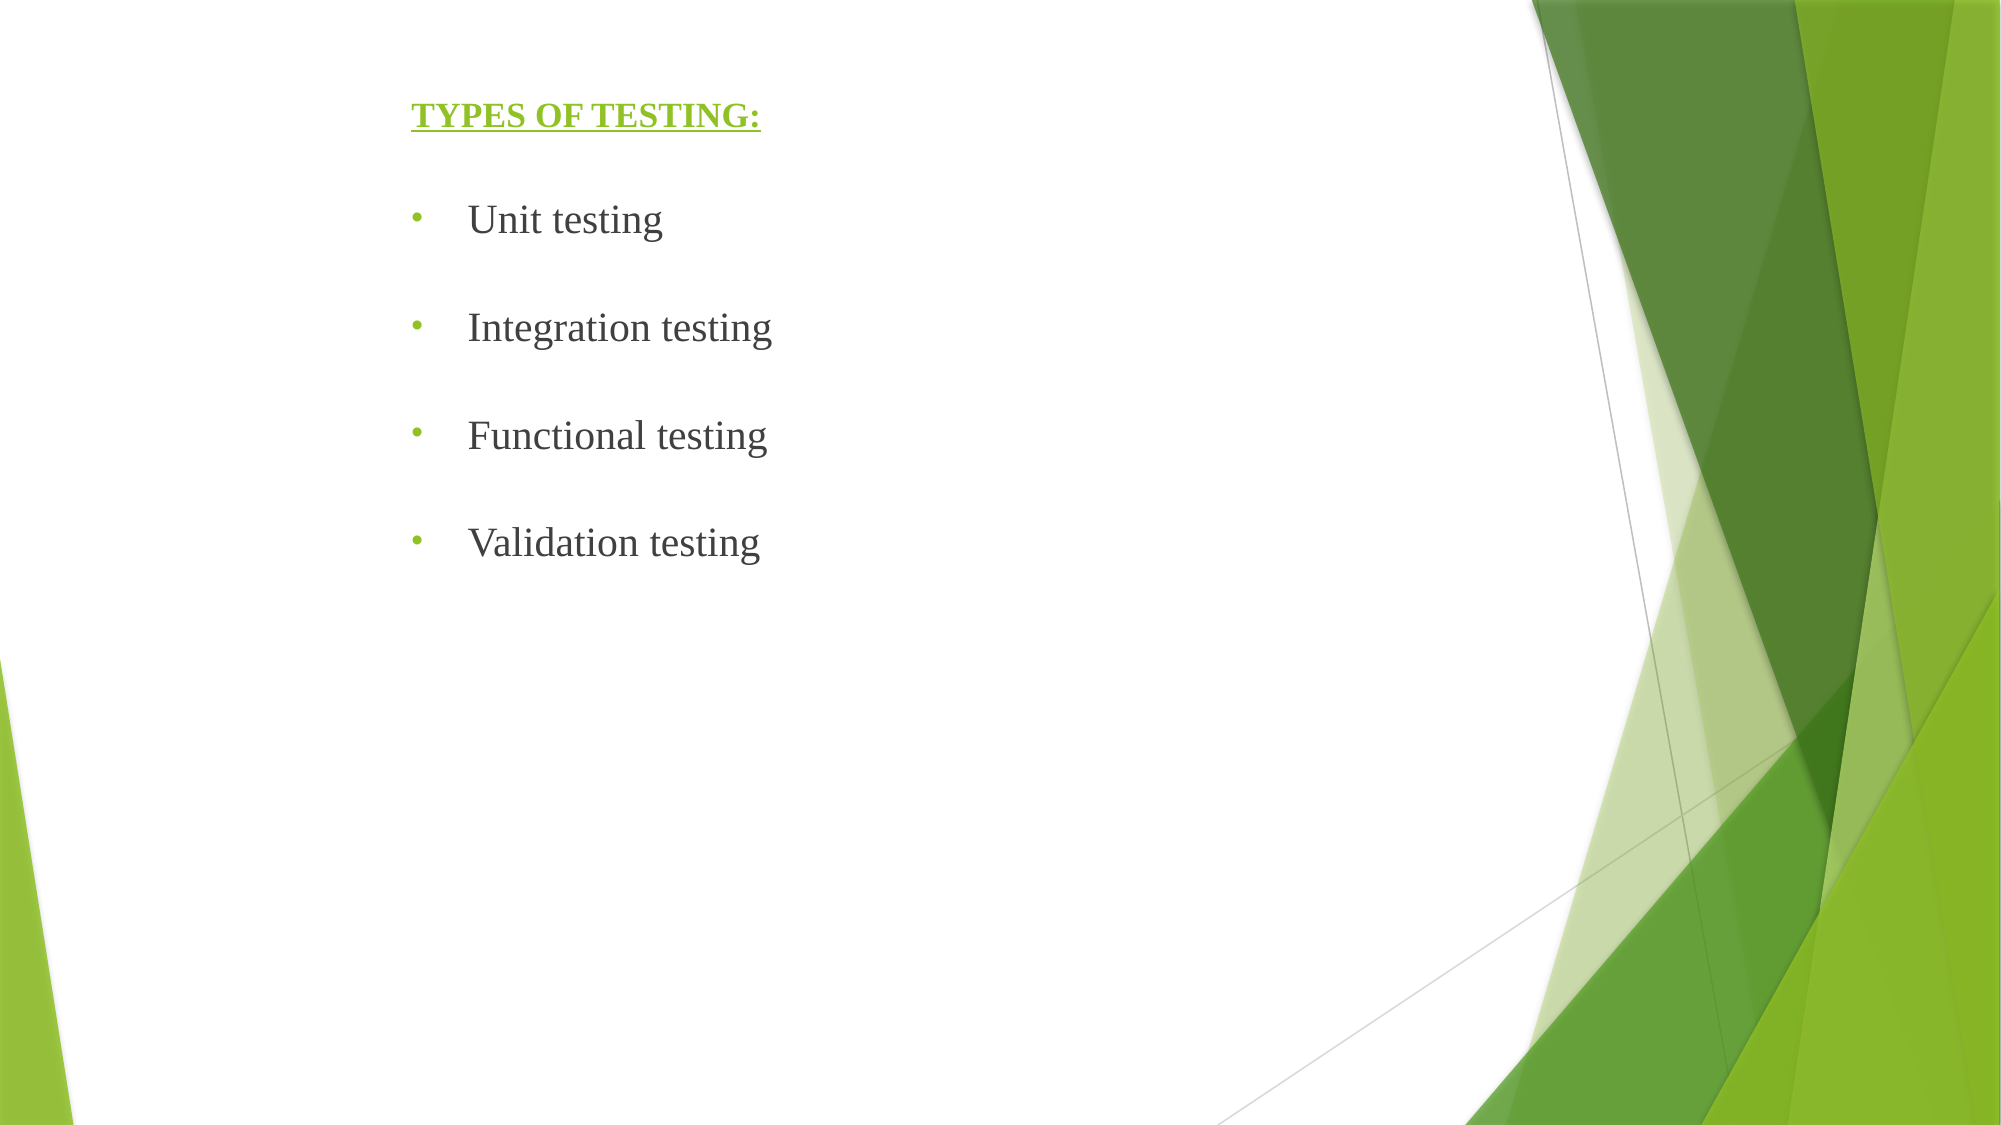

TYPES OF TESTING:
Unit testing
Integration testing
Functional testing
Validation testing